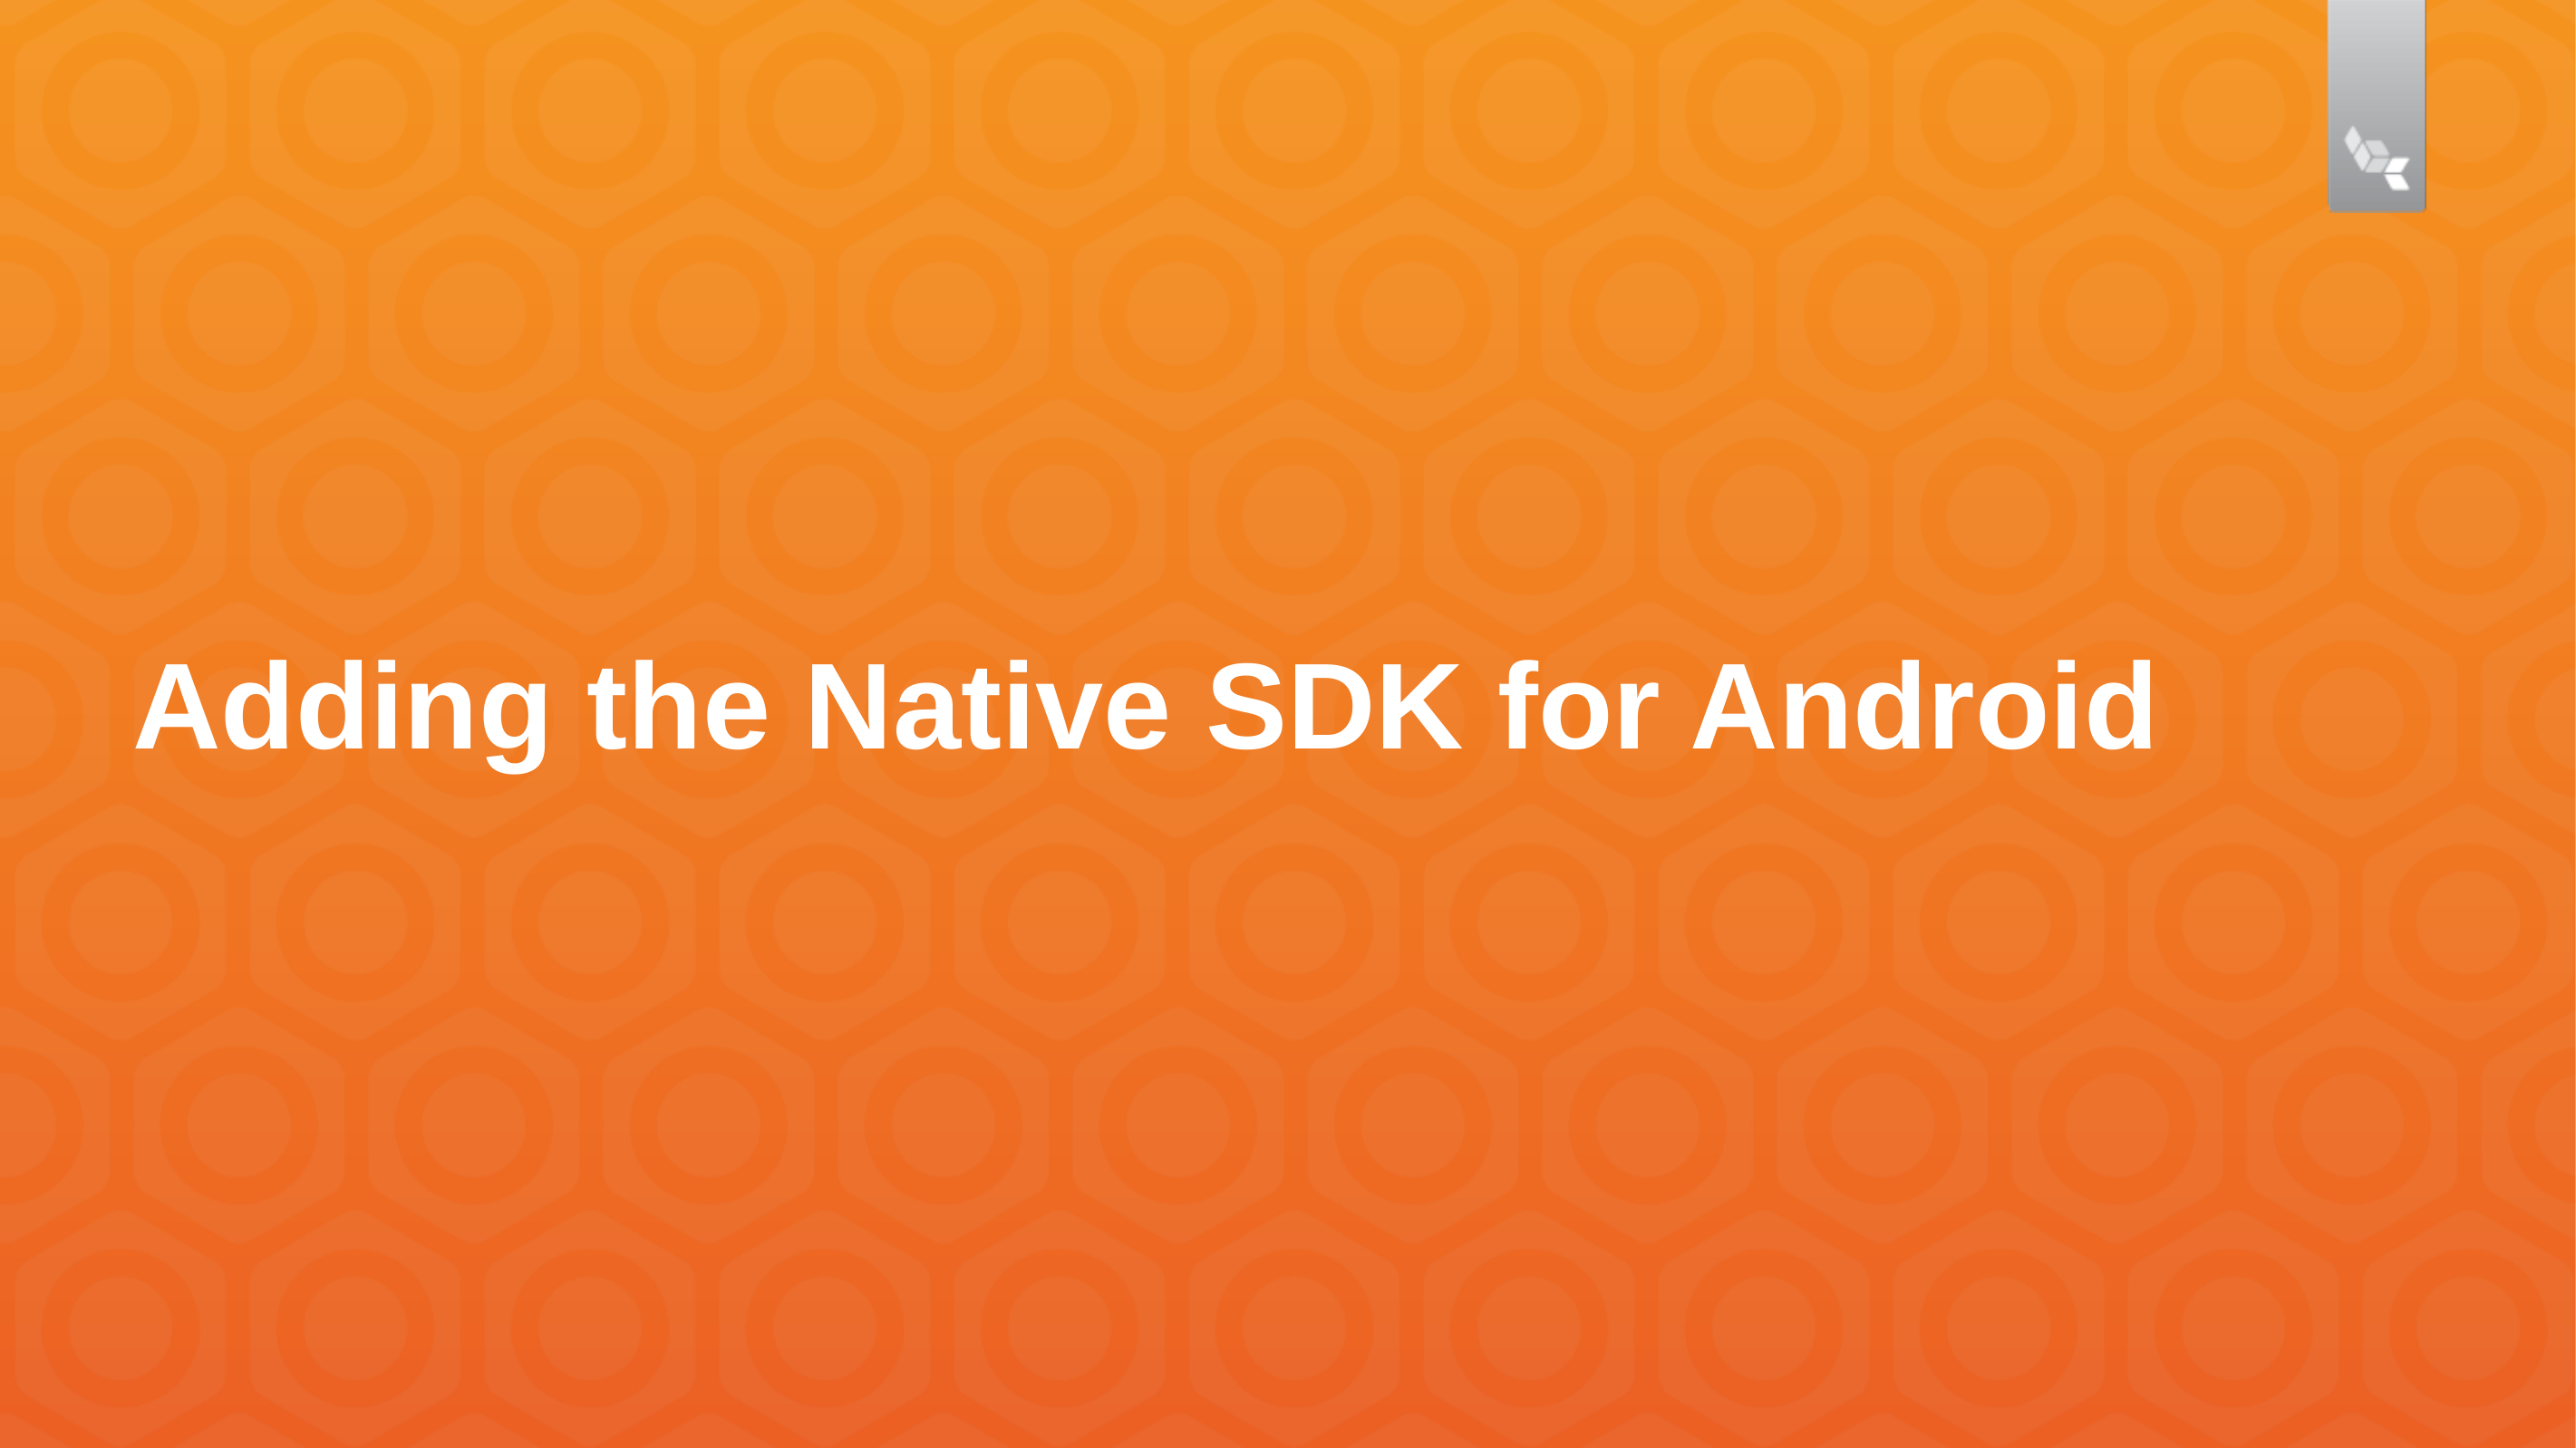

# Adding the Native SDK for Android